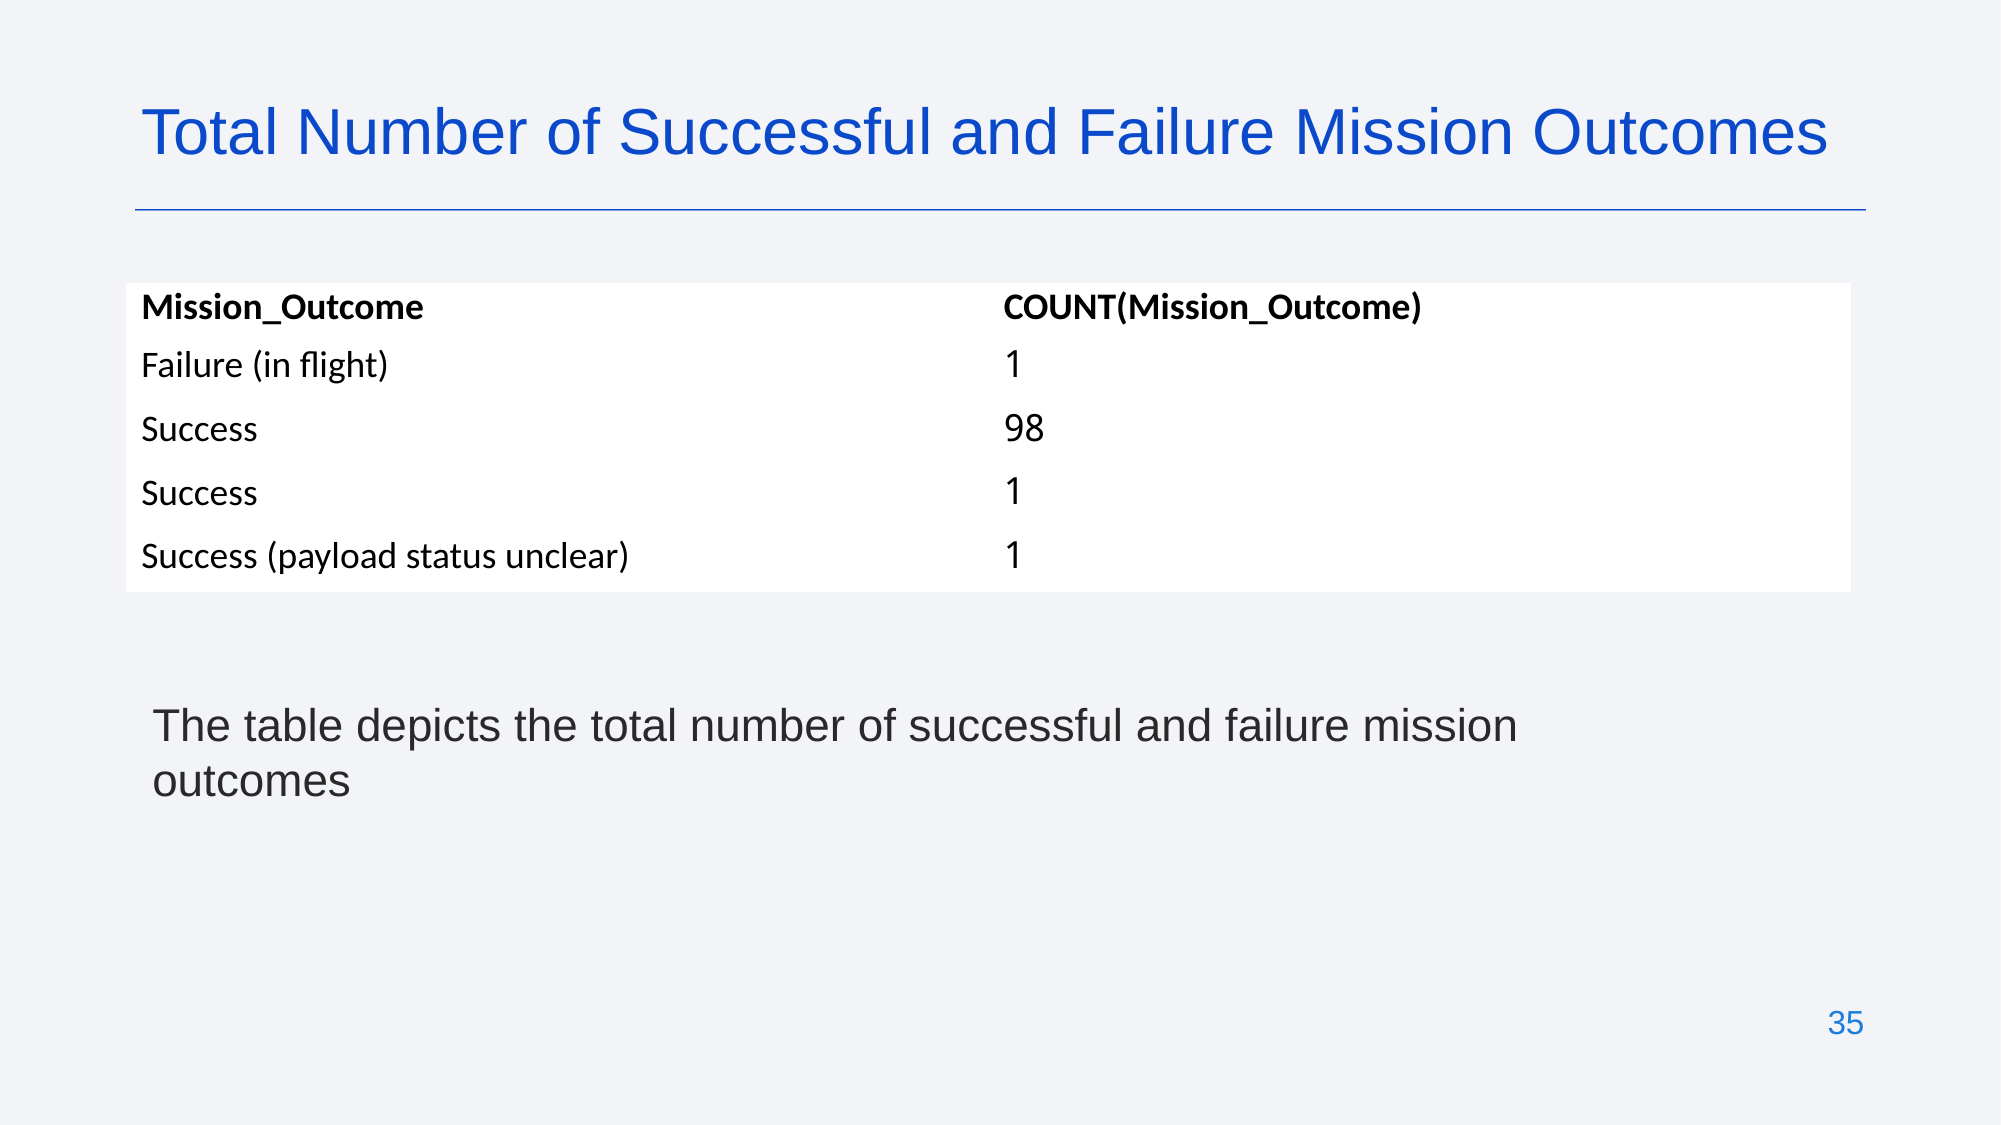

Total Number of Successful and Failure Mission Outcomes
| Mission\_Outcome | COUNT(Mission\_Outcome) |
| --- | --- |
| Failure (in flight) | 1 |
| Success | 98 |
| Success | 1 |
| Success (payload status unclear) | 1 |
The table depicts the total number of successful and failure mission outcomes
35